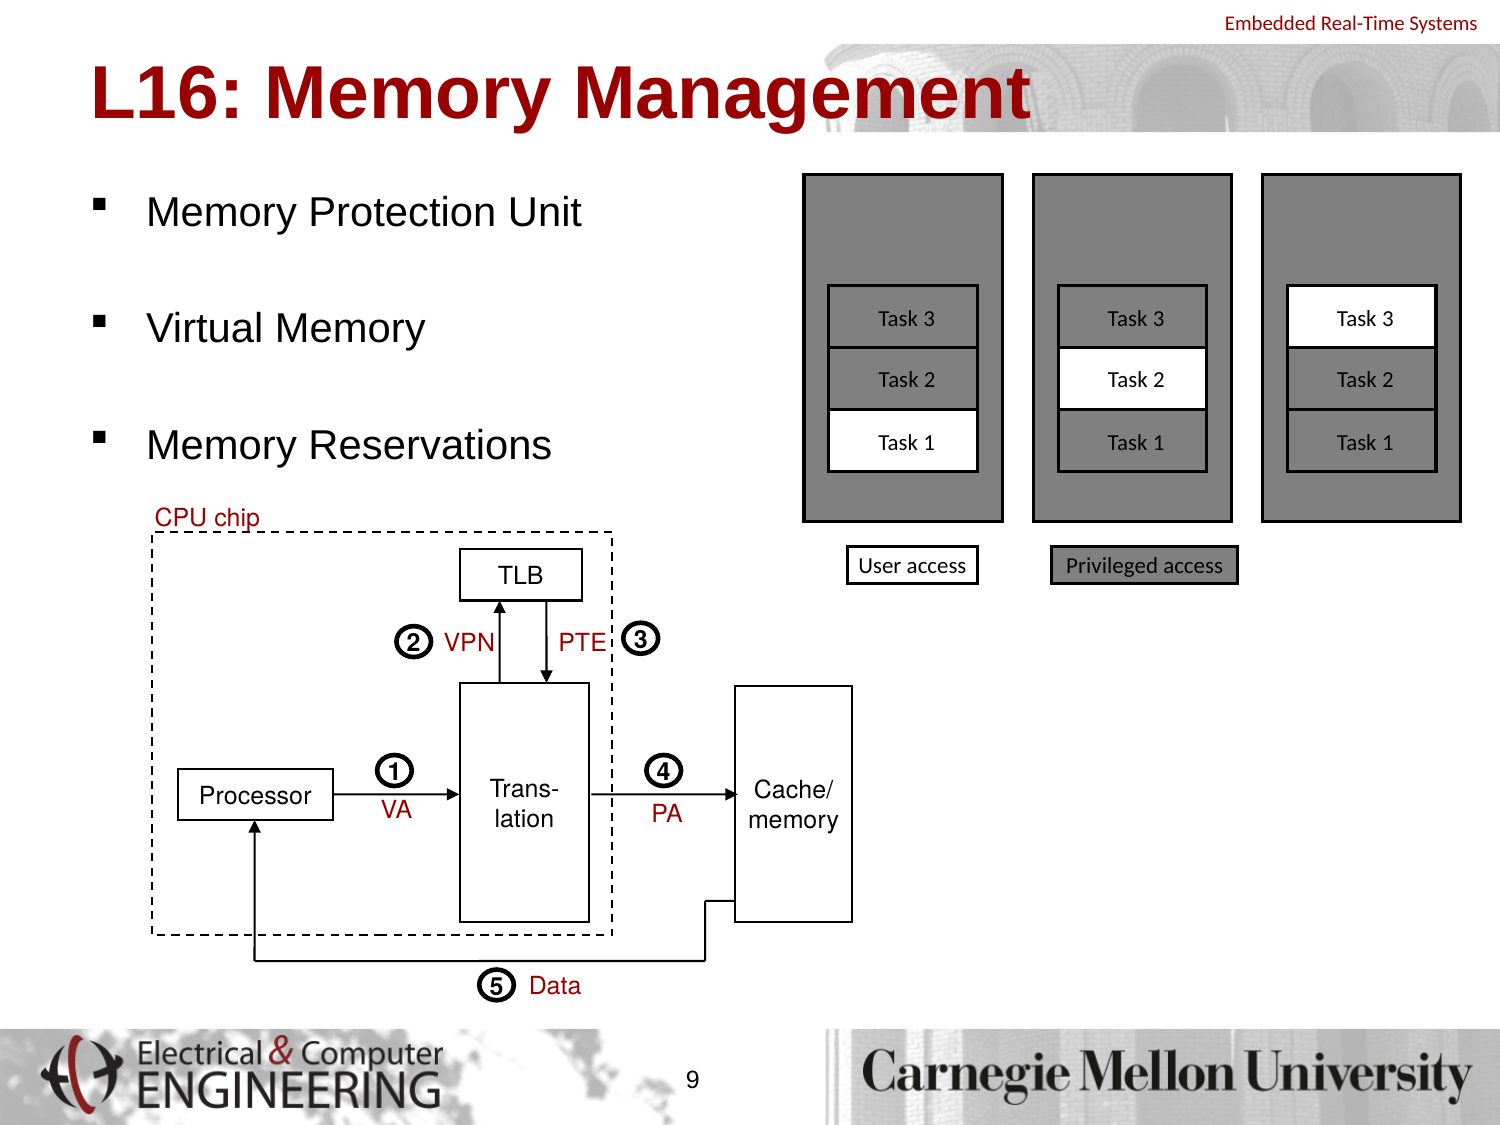

# L16: Memory Management

Task 3
Task 3
Task 3

Task 2
Task 2
Task 2

Task 1
Task 1
Task 1
User access
Privileged access
Memory Protection Unit

Virtual Memory

Memory Reservations

CPU chip

TLB

VPN
PTE
3
2
Trans-
lation
Cache/
memory
1
4
Processor

VA

PA

Data
5
9